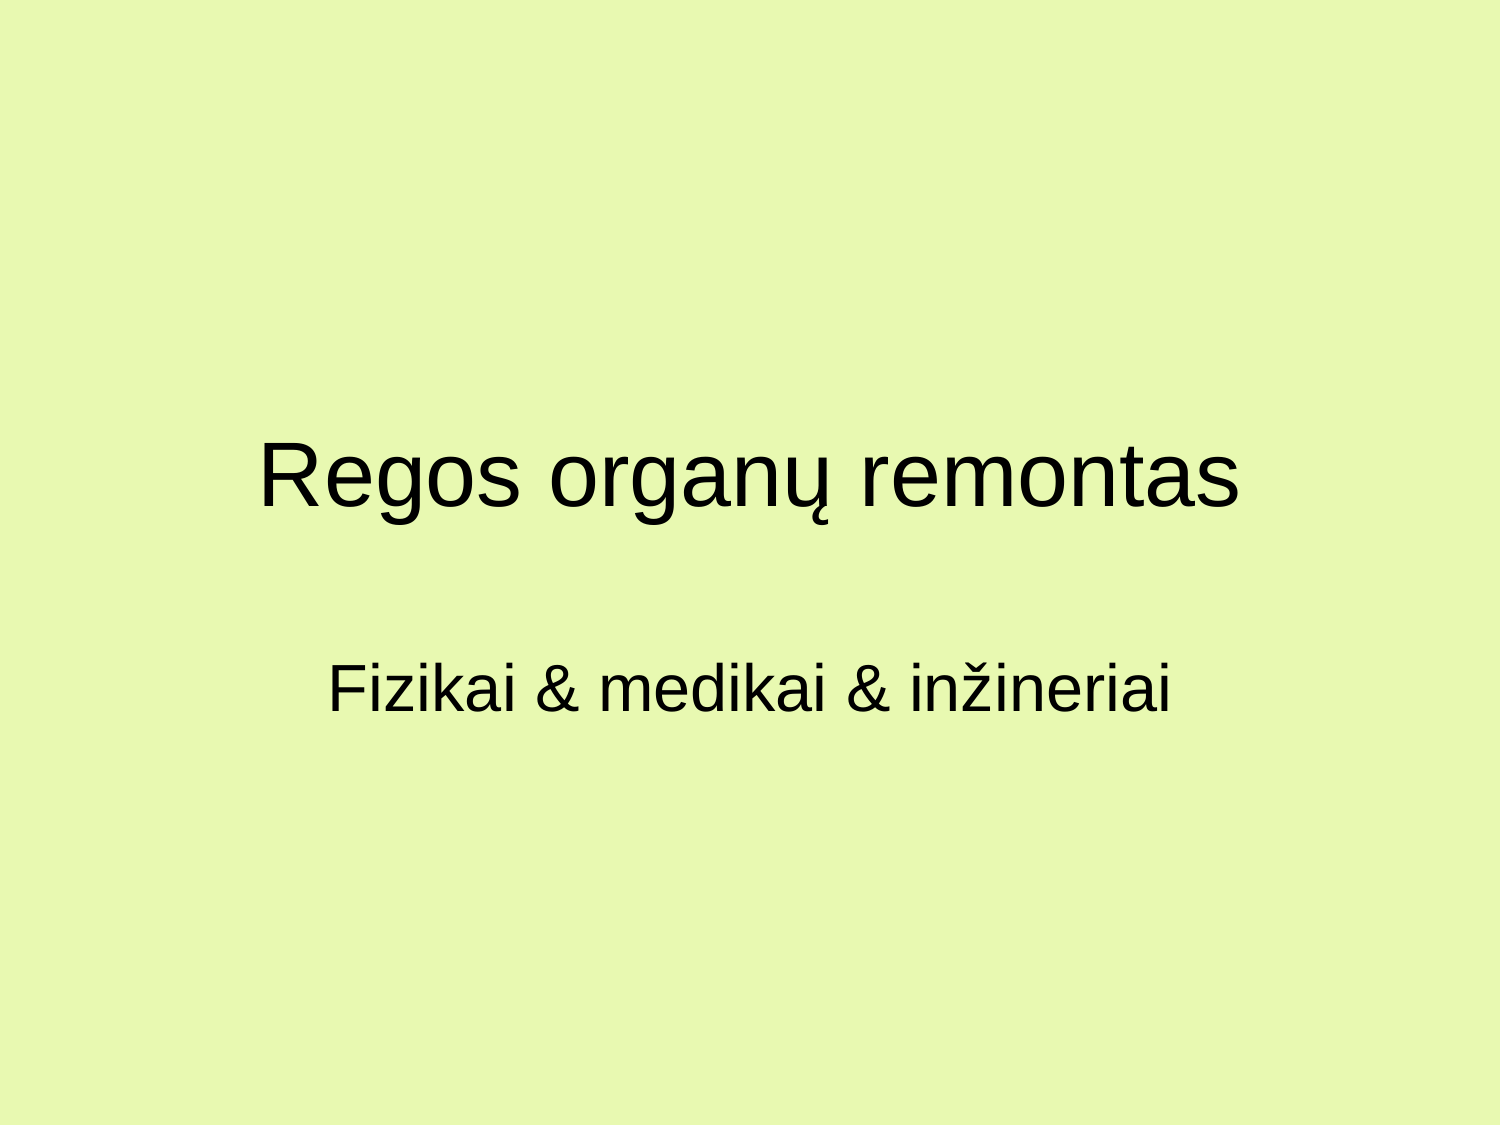

Regos organų remontas
Fizikai & medikai & inžineriai